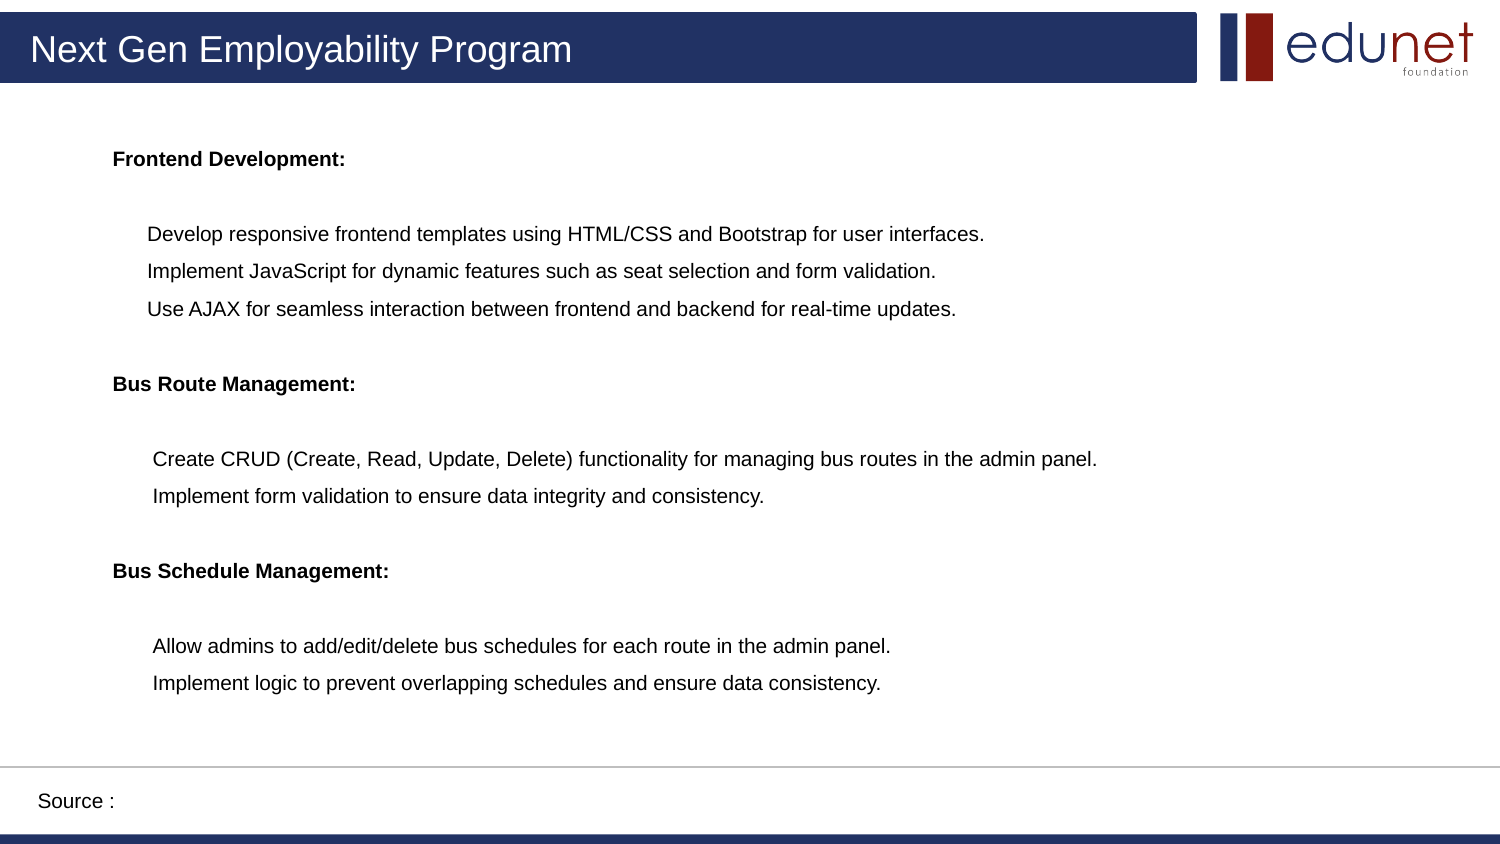

Frontend Development:

      Develop responsive frontend templates using HTML/CSS and Bootstrap for user interfaces.
      Implement JavaScript for dynamic features such as seat selection and form validation.
      Use AJAX for seamless interaction between frontend and backend for real-time updates.

Bus Route Management:

       Create CRUD (Create, Read, Update, Delete) functionality for managing bus routes in the admin panel.
       Implement form validation to ensure data integrity and consistency.

Bus Schedule Management:

       Allow admins to add/edit/delete bus schedules for each route in the admin panel.
       Implement logic to prevent overlapping schedules and ensure data consistency.

Source :